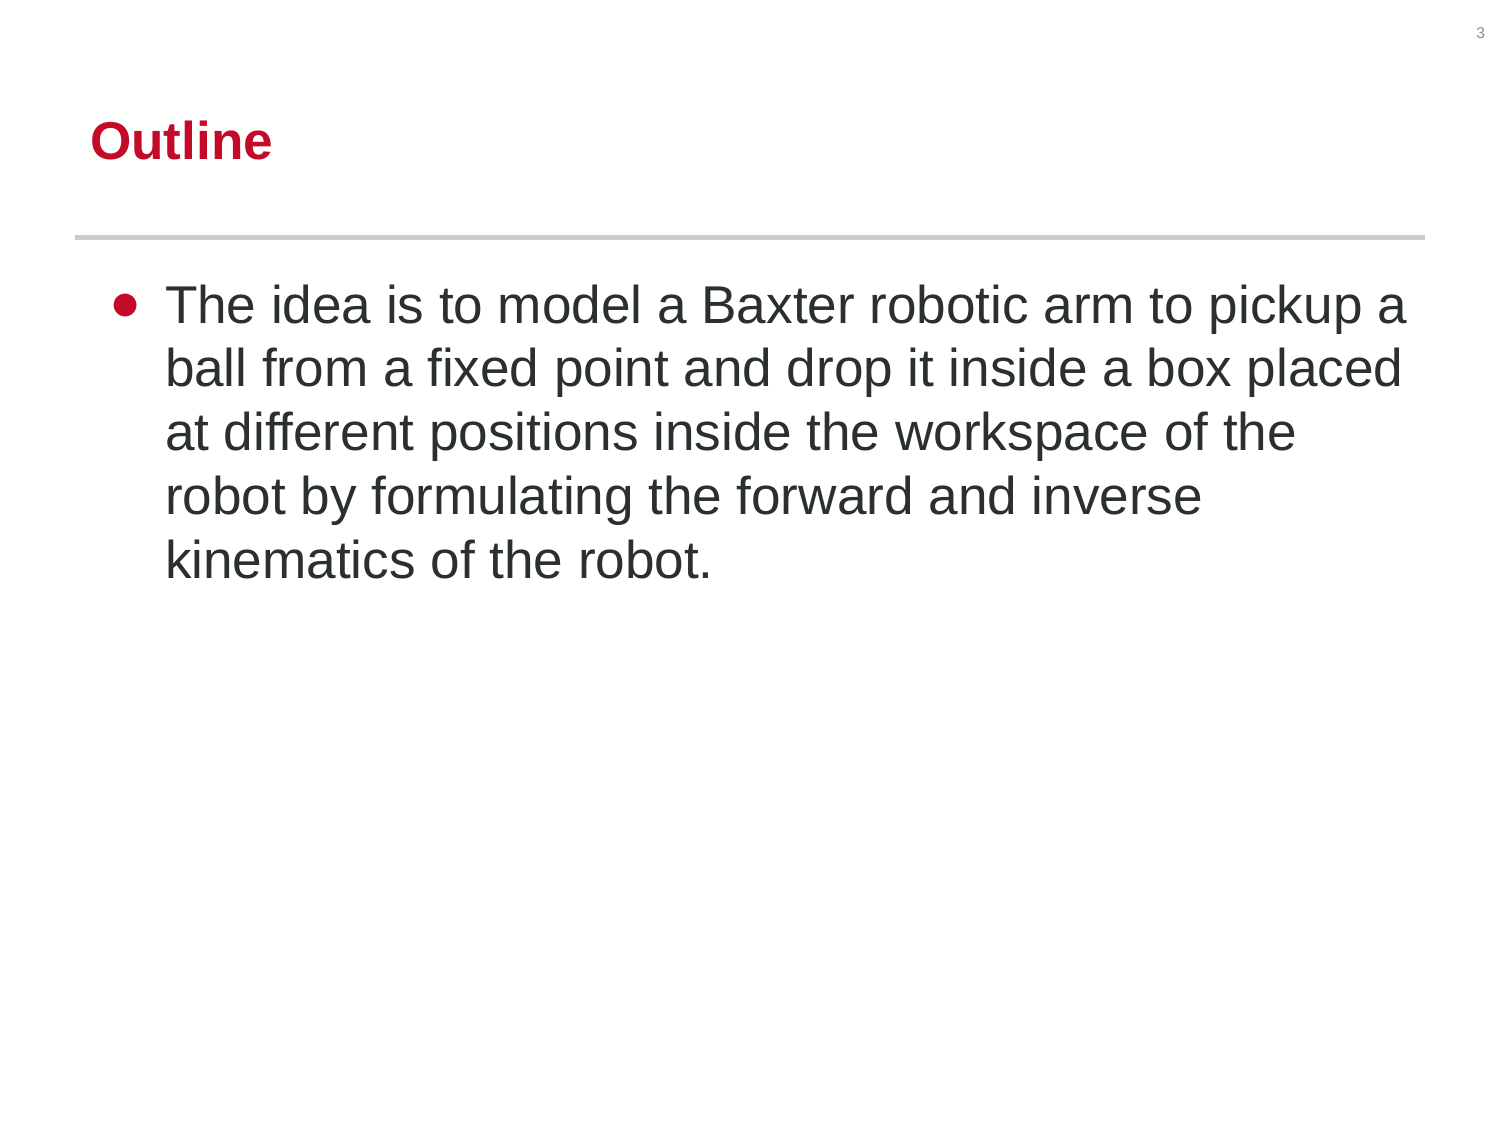

3
# Outline
The idea is to model a Baxter robotic arm to pickup a ball from a fixed point and drop it inside a box placed at different positions inside the workspace of the robot by formulating the forward and inverse kinematics of the robot.